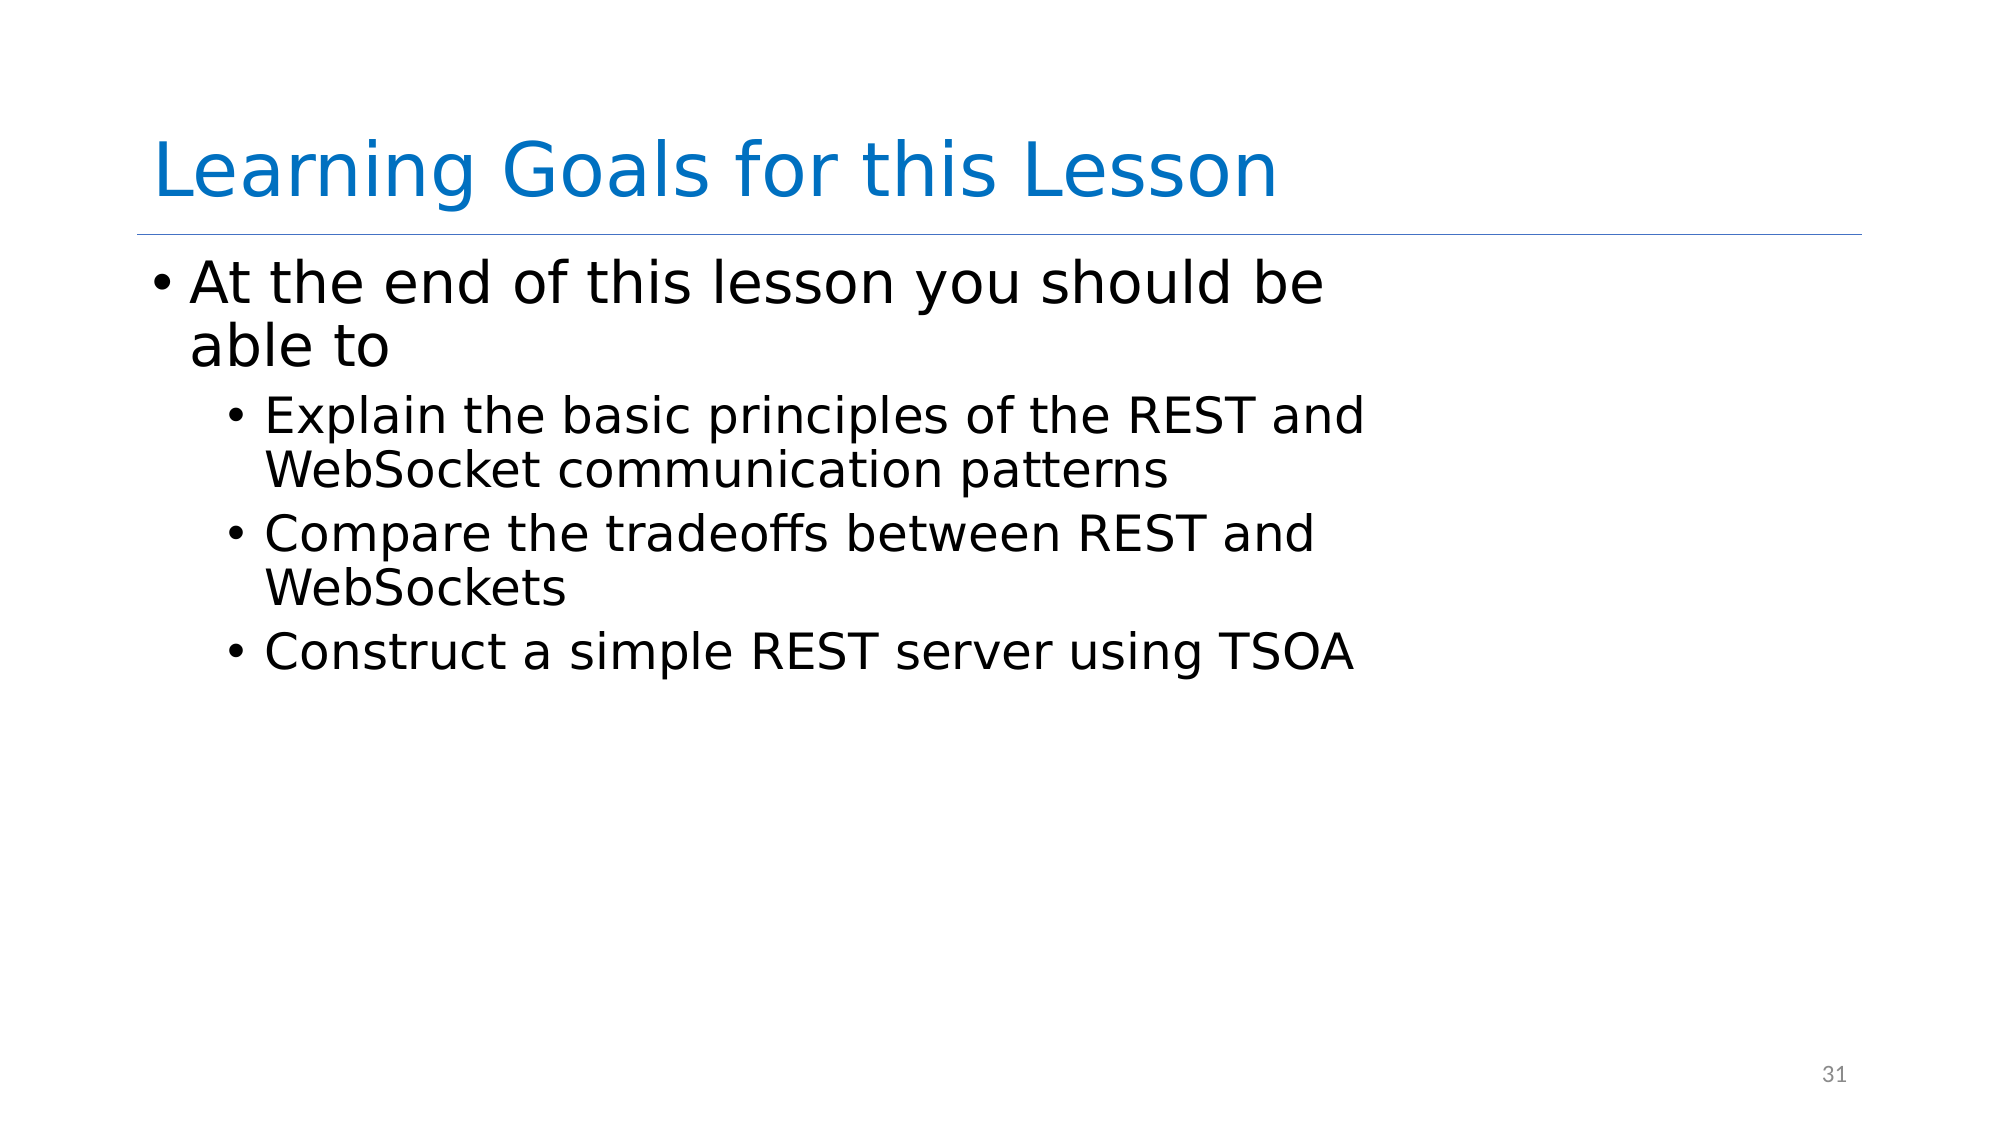

# Learning Goals for this Lesson
At the end of this lesson you should be able to
Explain the basic principles of the REST and WebSocket communication patterns
Compare the tradeoffs between REST and WebSockets
Construct a simple REST server using TSOA
31